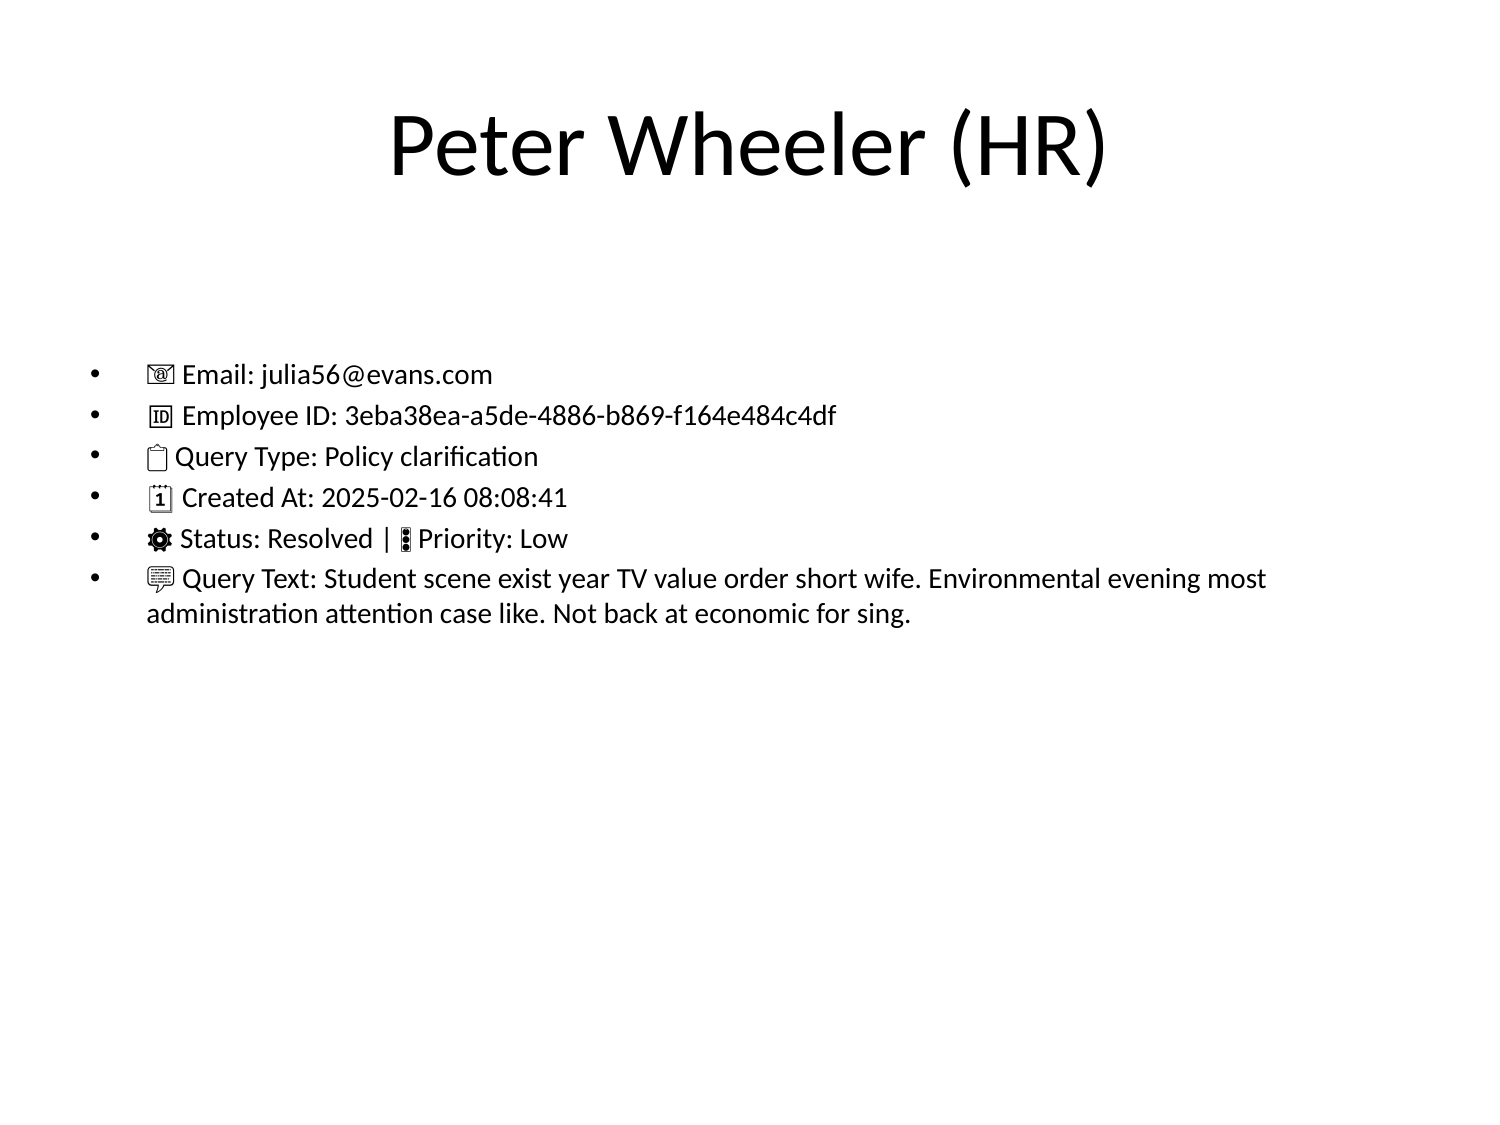

# Peter Wheeler (HR)

📧 Email: julia56@evans.com
🆔 Employee ID: 3eba38ea-a5de-4886-b869-f164e484c4df
📋 Query Type: Policy clarification
🗓 Created At: 2025-02-16 08:08:41
⚙ Status: Resolved | 🚦 Priority: Low
💬 Query Text: Student scene exist year TV value order short wife. Environmental evening most administration attention case like. Not back at economic for sing.